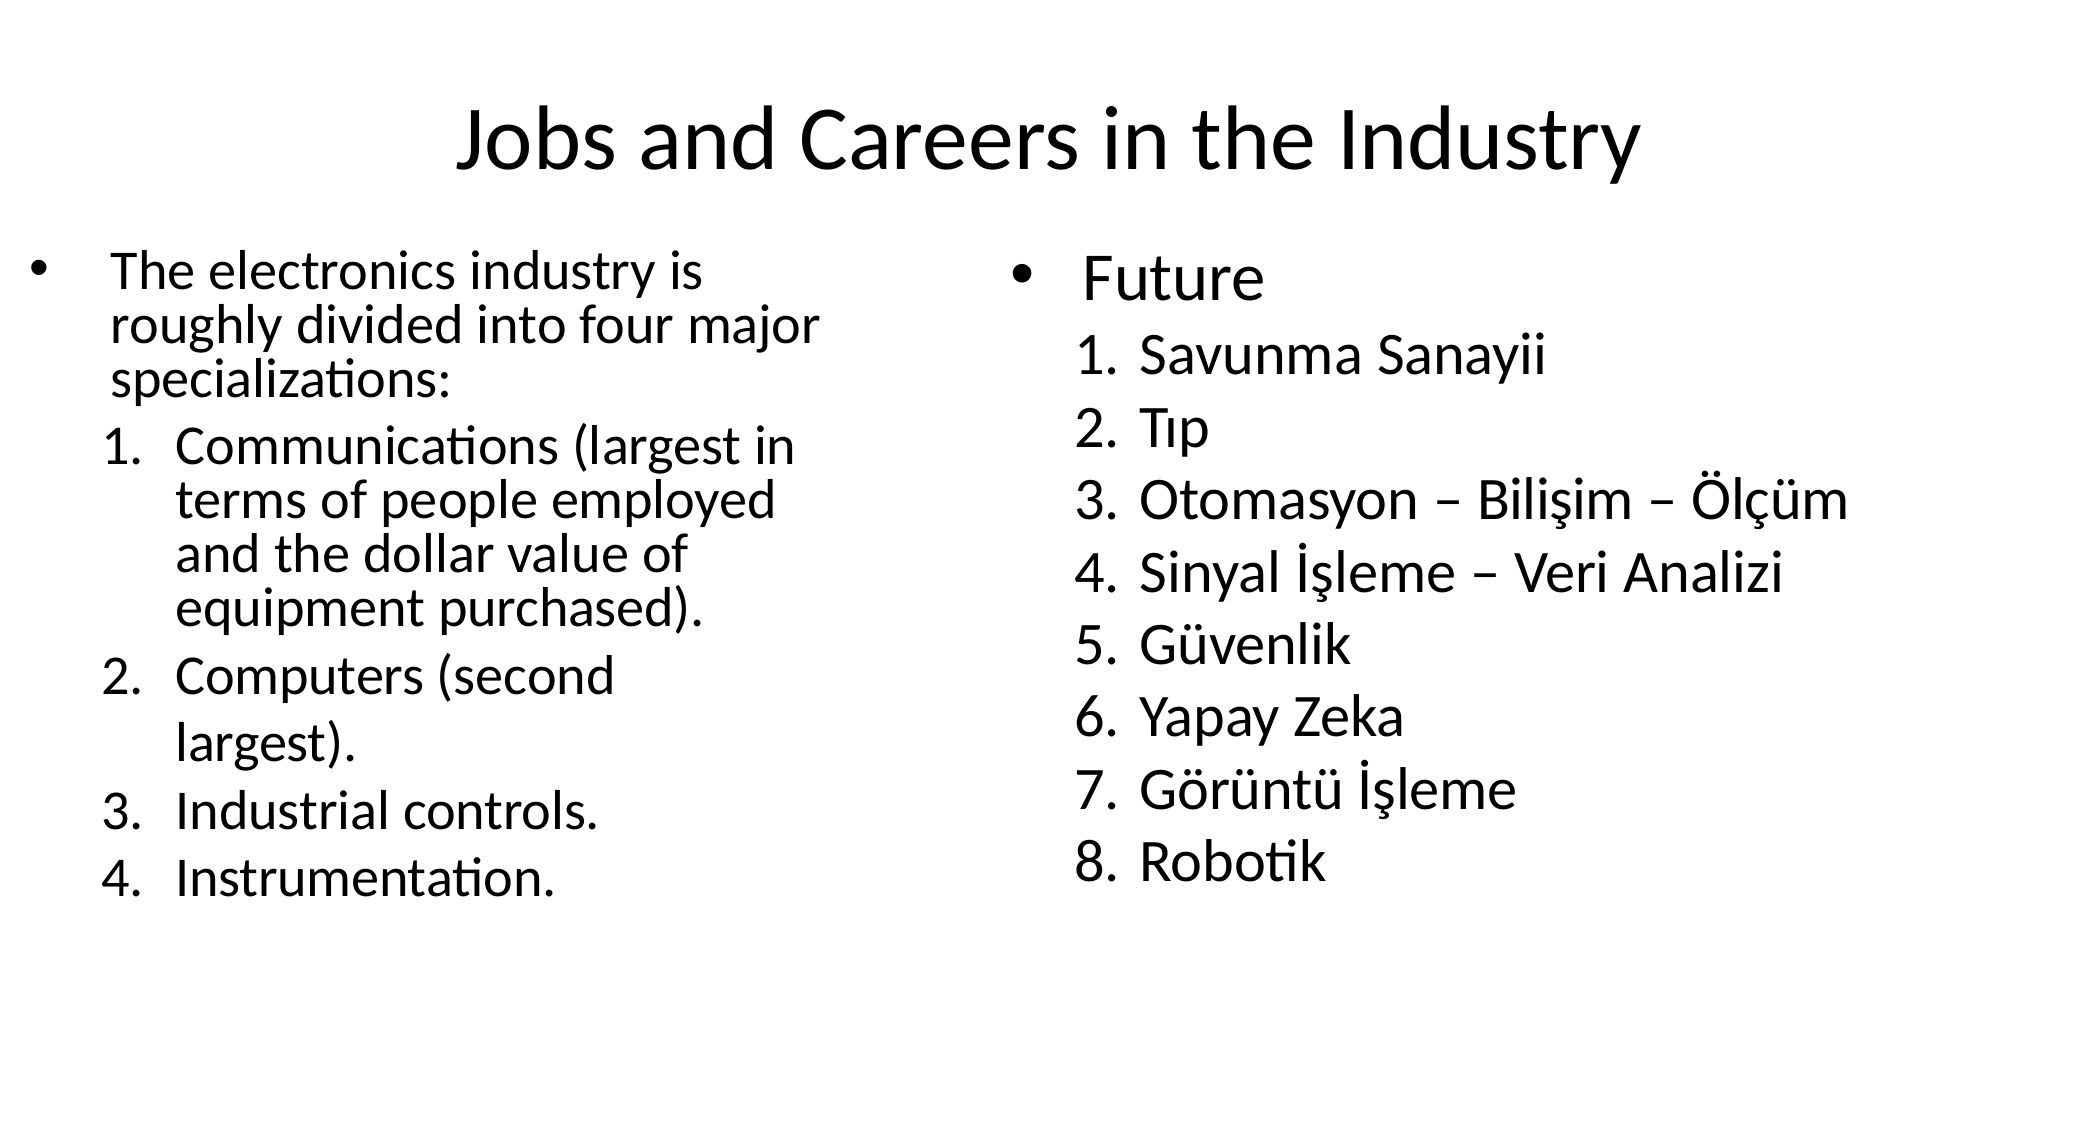

# Jobs and Careers in the Industry
Future
Savunma Sanayii
Tıp
Otomasyon – Bilişim – Ölçüm
Sinyal İşleme – Veri Analizi
Güvenlik
Yapay Zeka
Görüntü İşleme
Robotik

The electronics industry is roughly divided into four major specializations:
Communications (largest in terms of people employed and the dollar value of equipment purchased).
Computers (second largest).
Industrial controls.
Instrumentation.